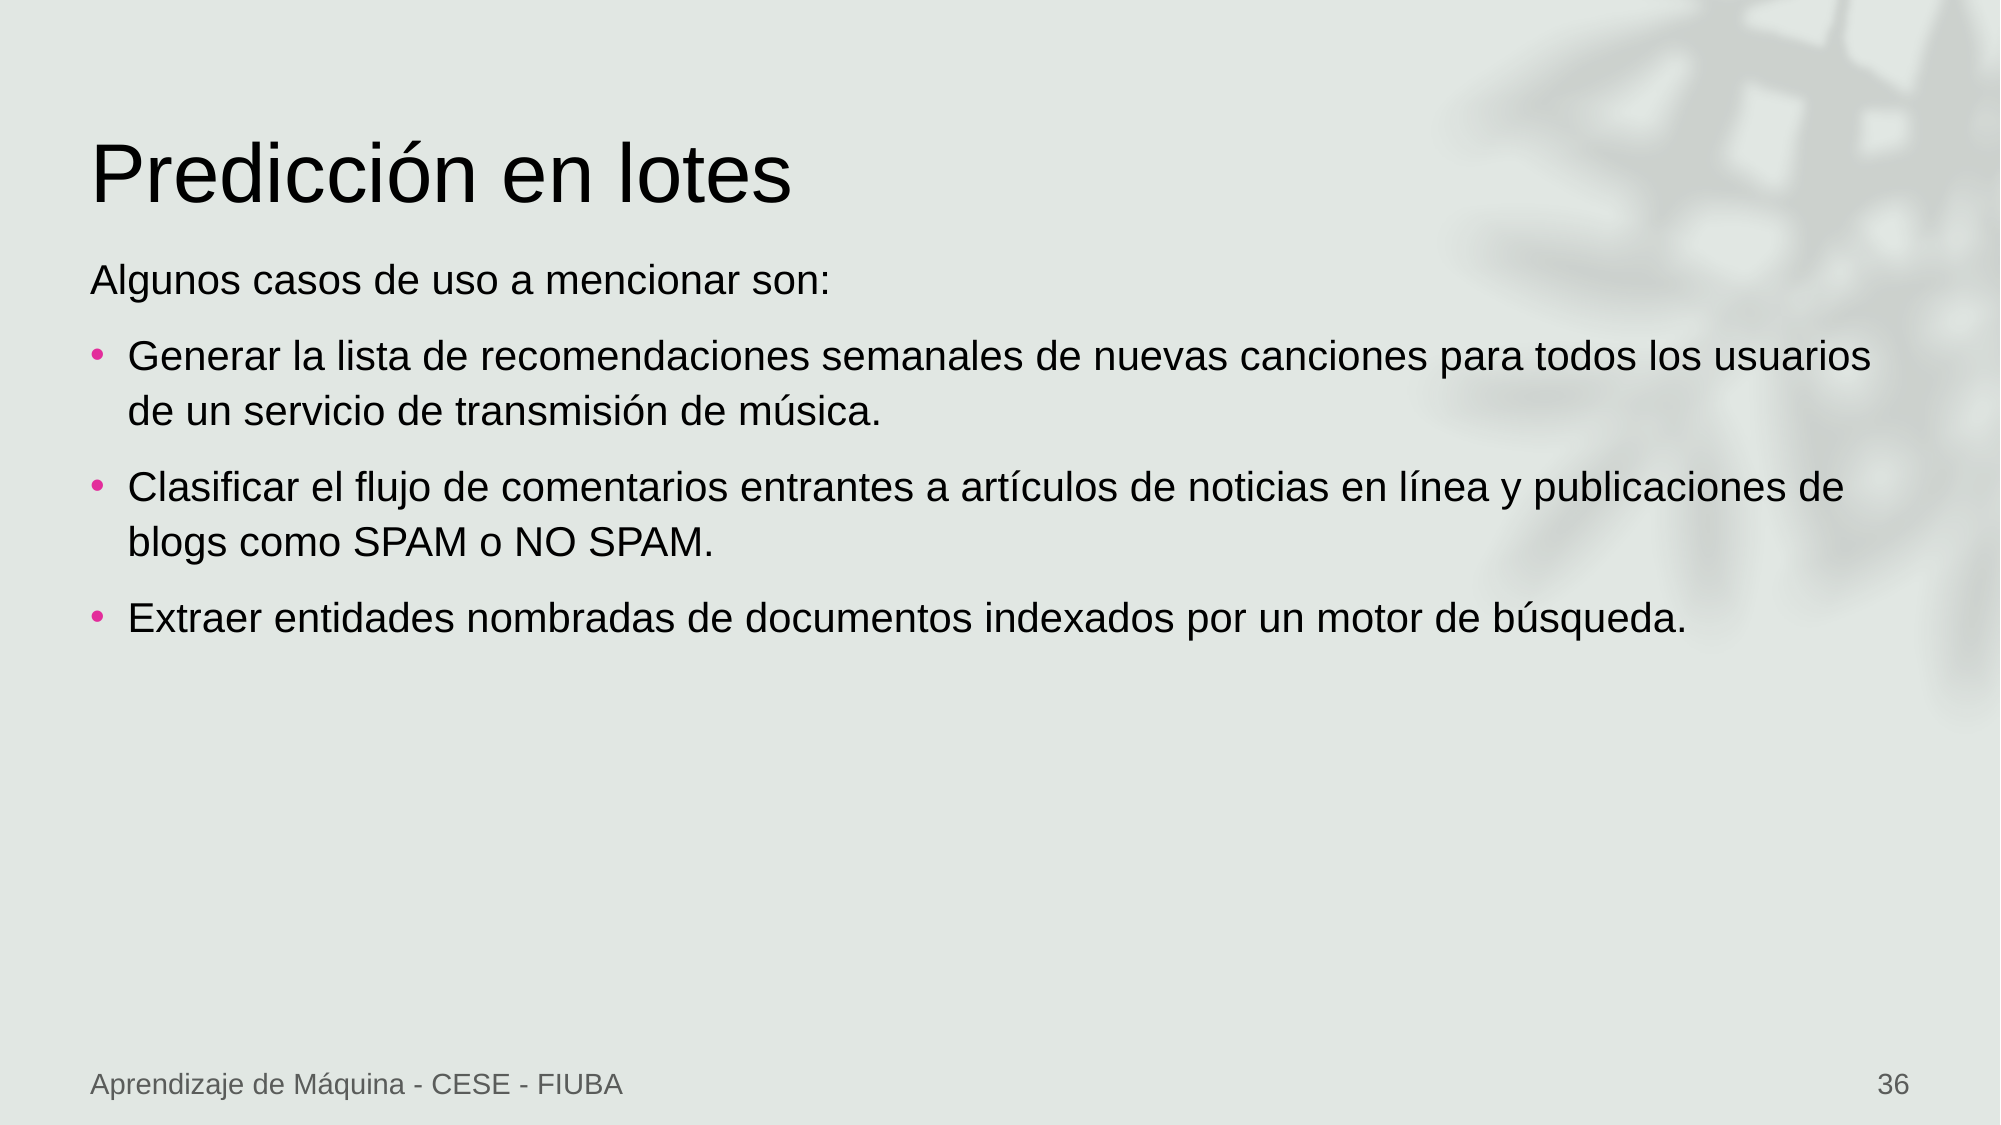

# Predicción en lotes
Algunos casos de uso a mencionar son:
Generar la lista de recomendaciones semanales de nuevas canciones para todos los usuarios de un servicio de transmisión de música.
Clasificar el flujo de comentarios entrantes a artículos de noticias en línea y publicaciones de blogs como SPAM o NO SPAM.
Extraer entidades nombradas de documentos indexados por un motor de búsqueda.
Aprendizaje de Máquina - CESE - FIUBA
36